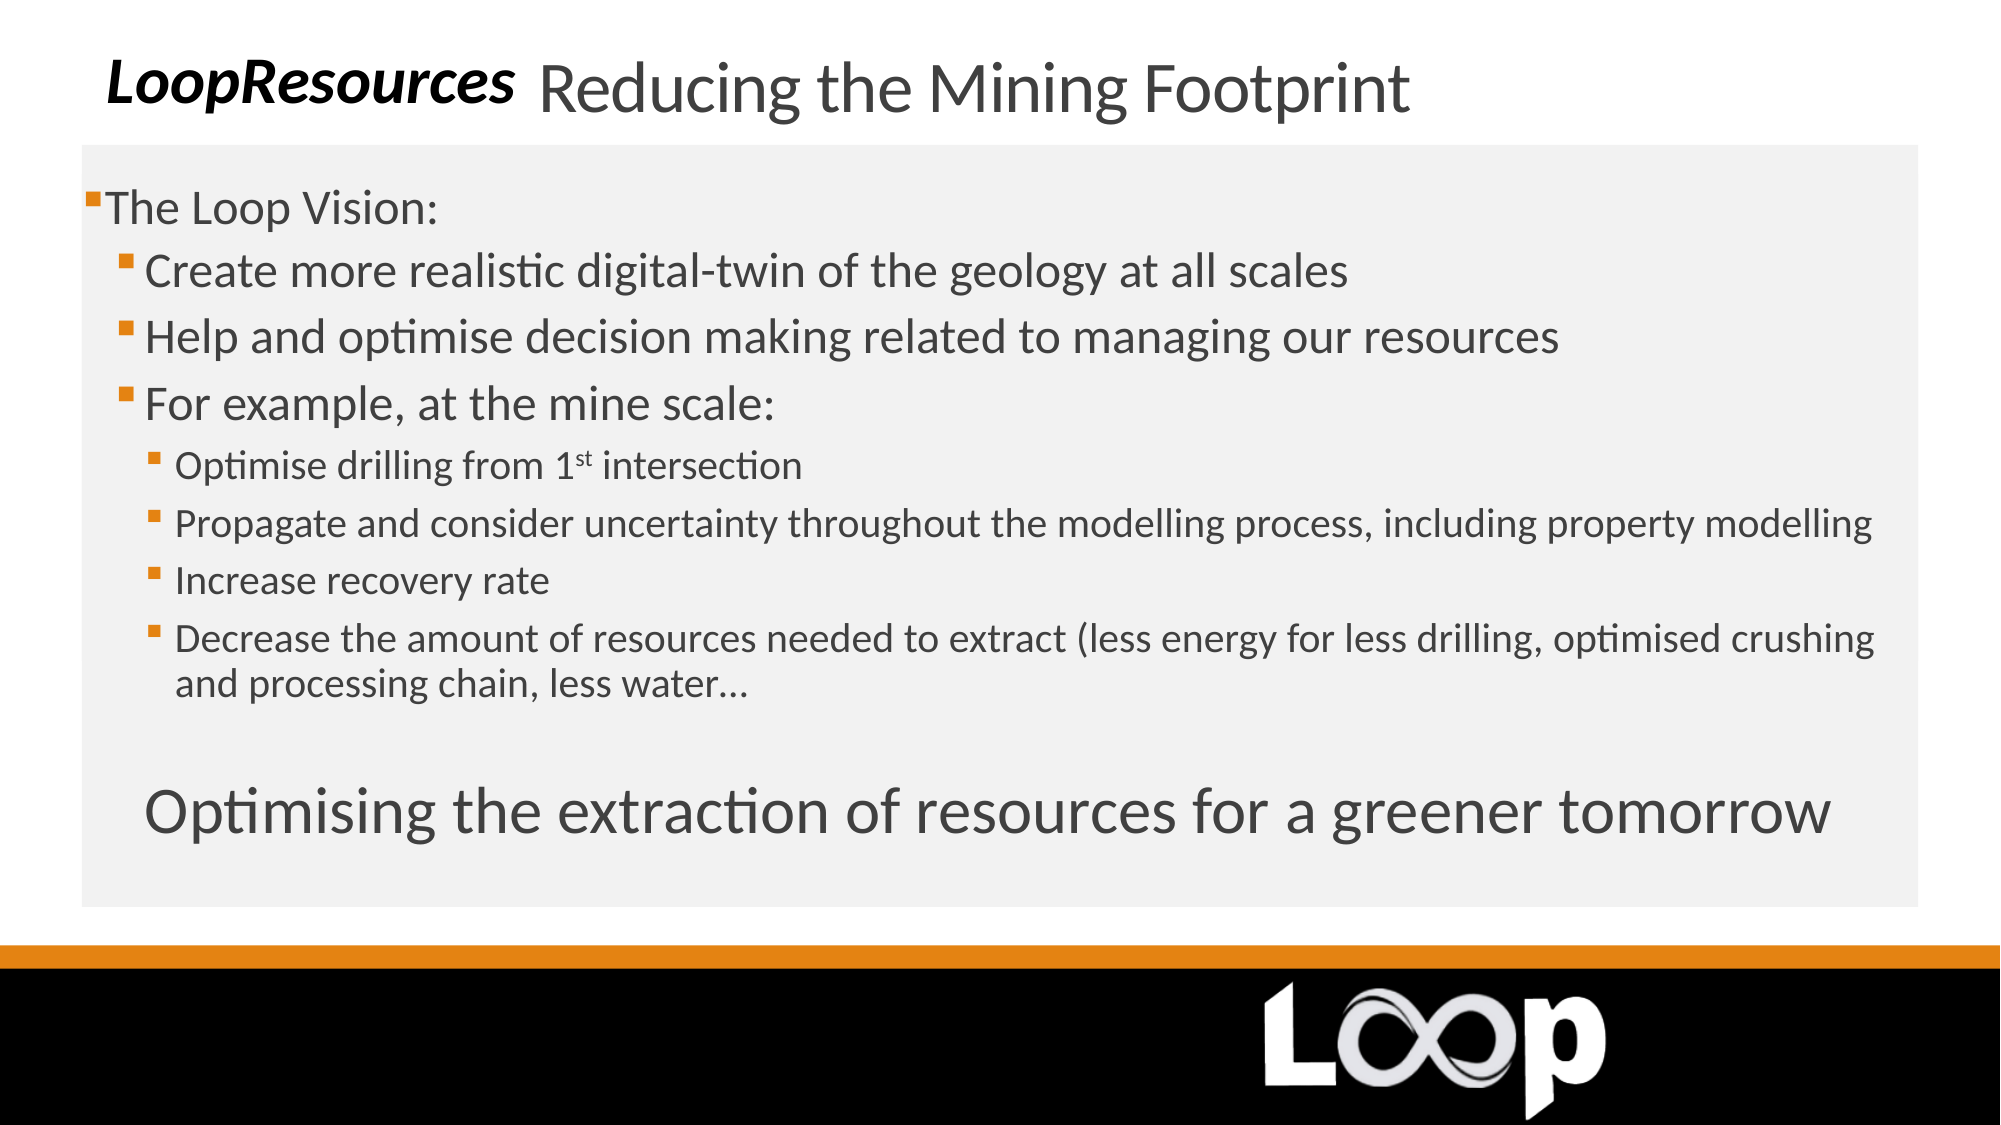

# Reducing the Mining Footprint
LoopResources

The Loop Vision:
Create more realistic digital-twin of the geology at all scales
Help and optimise decision making related to managing our resources
For example, at the mine scale:
Optimise drilling from 1st intersection
Propagate and consider uncertainty throughout the modelling process, including property modelling
Increase recovery rate
Decrease the amount of resources needed to extract (less energy for less drilling, optimised crushing and processing chain, less water…

Optimising the extraction of resources for a greener tomorrow